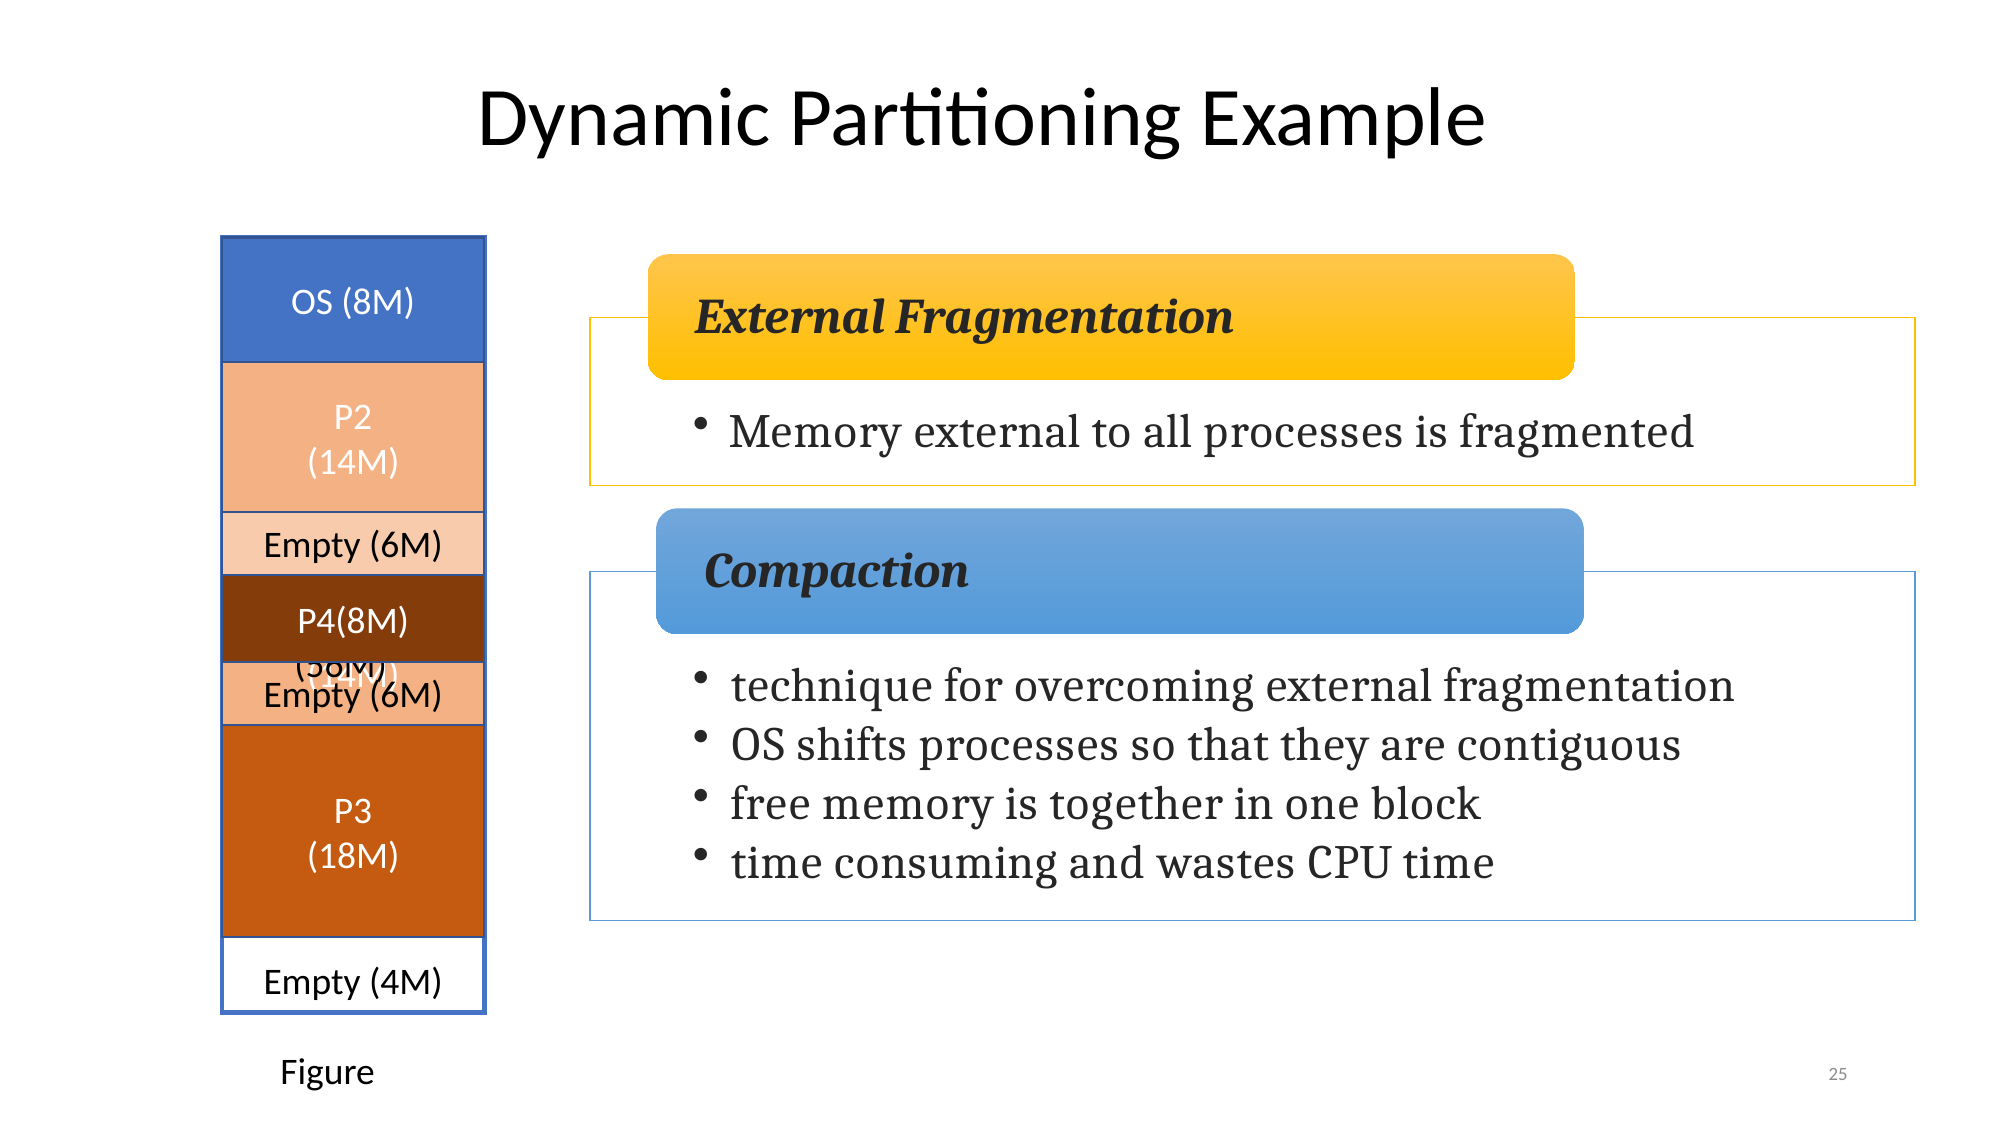

# Dynamic Partitioning Example

OS (8M)
Memory external to all processes is fragmented
External Fragmentation
technique for overcoming external fragmentation
OS shifts processes so that they are contiguous
free memory is together in one block
time consuming and wastes CPU time
Compaction
P1
(20M)
P2
(14M)
Empty (6M)
P2
(14M)
P4(8M)
Empty (56M)
Empty (6M)
P3
(18M)
Empty (4M)
Figure
25